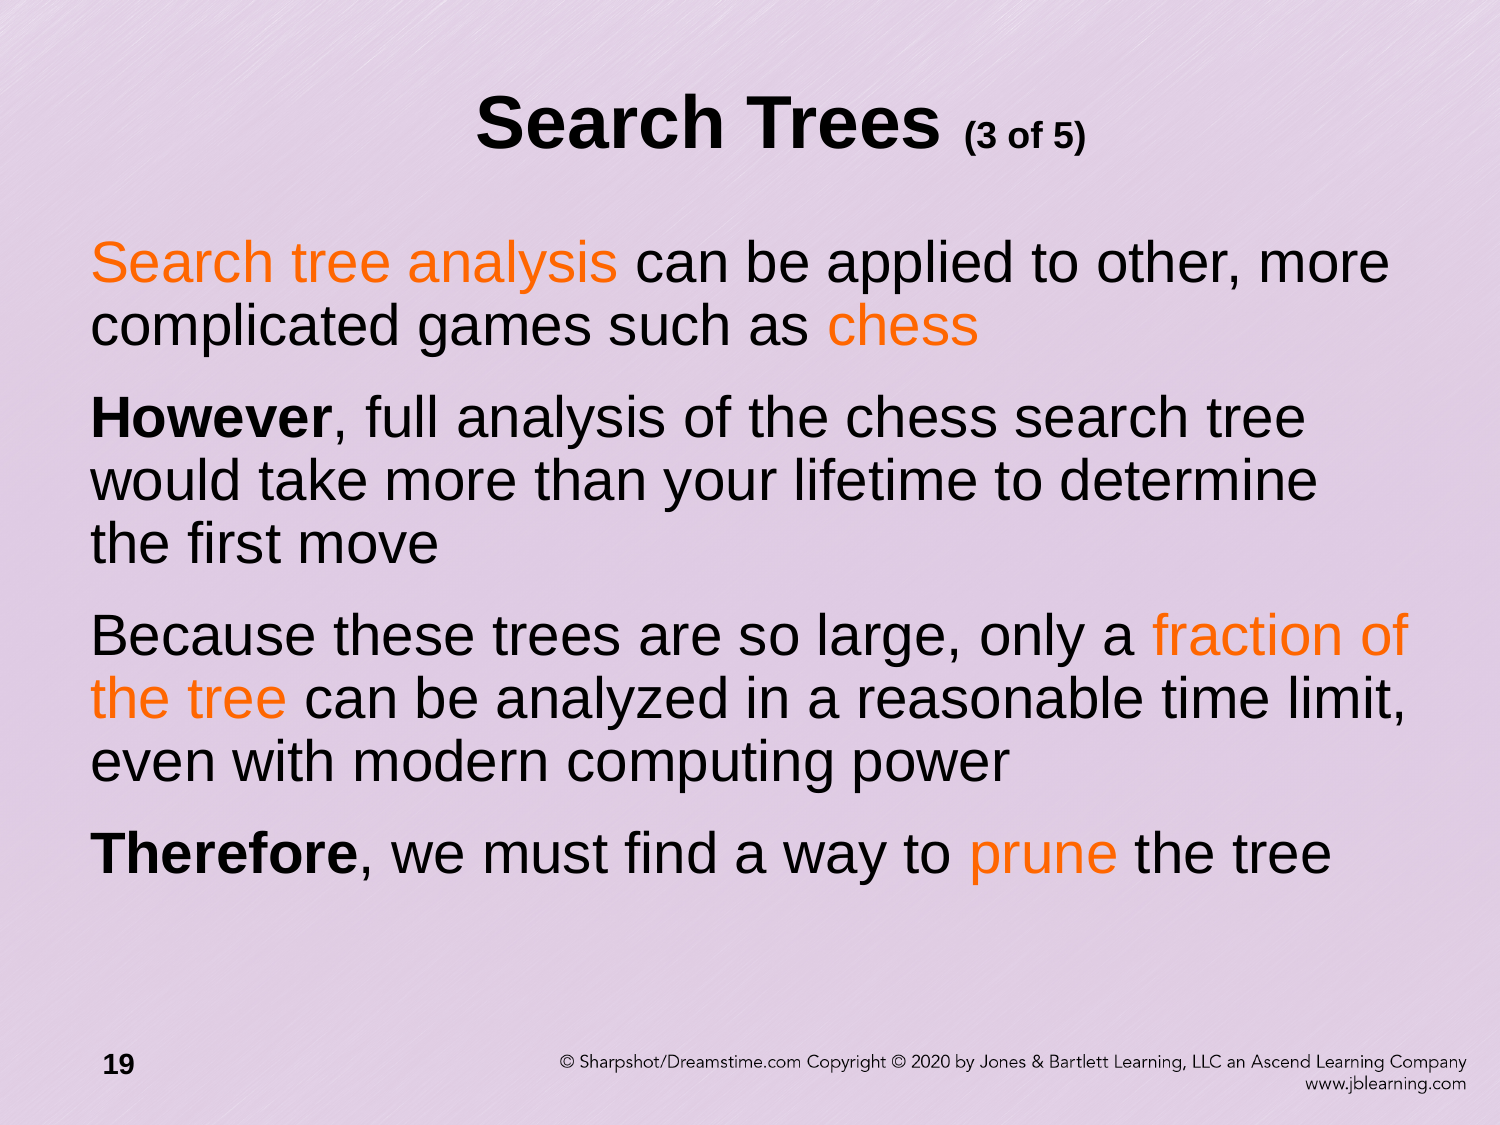

# Search Trees (3 of 5)
Search tree analysis can be applied to other, more complicated games such as chess
However, full analysis of the chess search tree would take more than your lifetime to determine the first move
Because these trees are so large, only a fraction of the tree can be analyzed in a reasonable time limit, even with modern computing power
Therefore, we must find a way to prune the tree

19